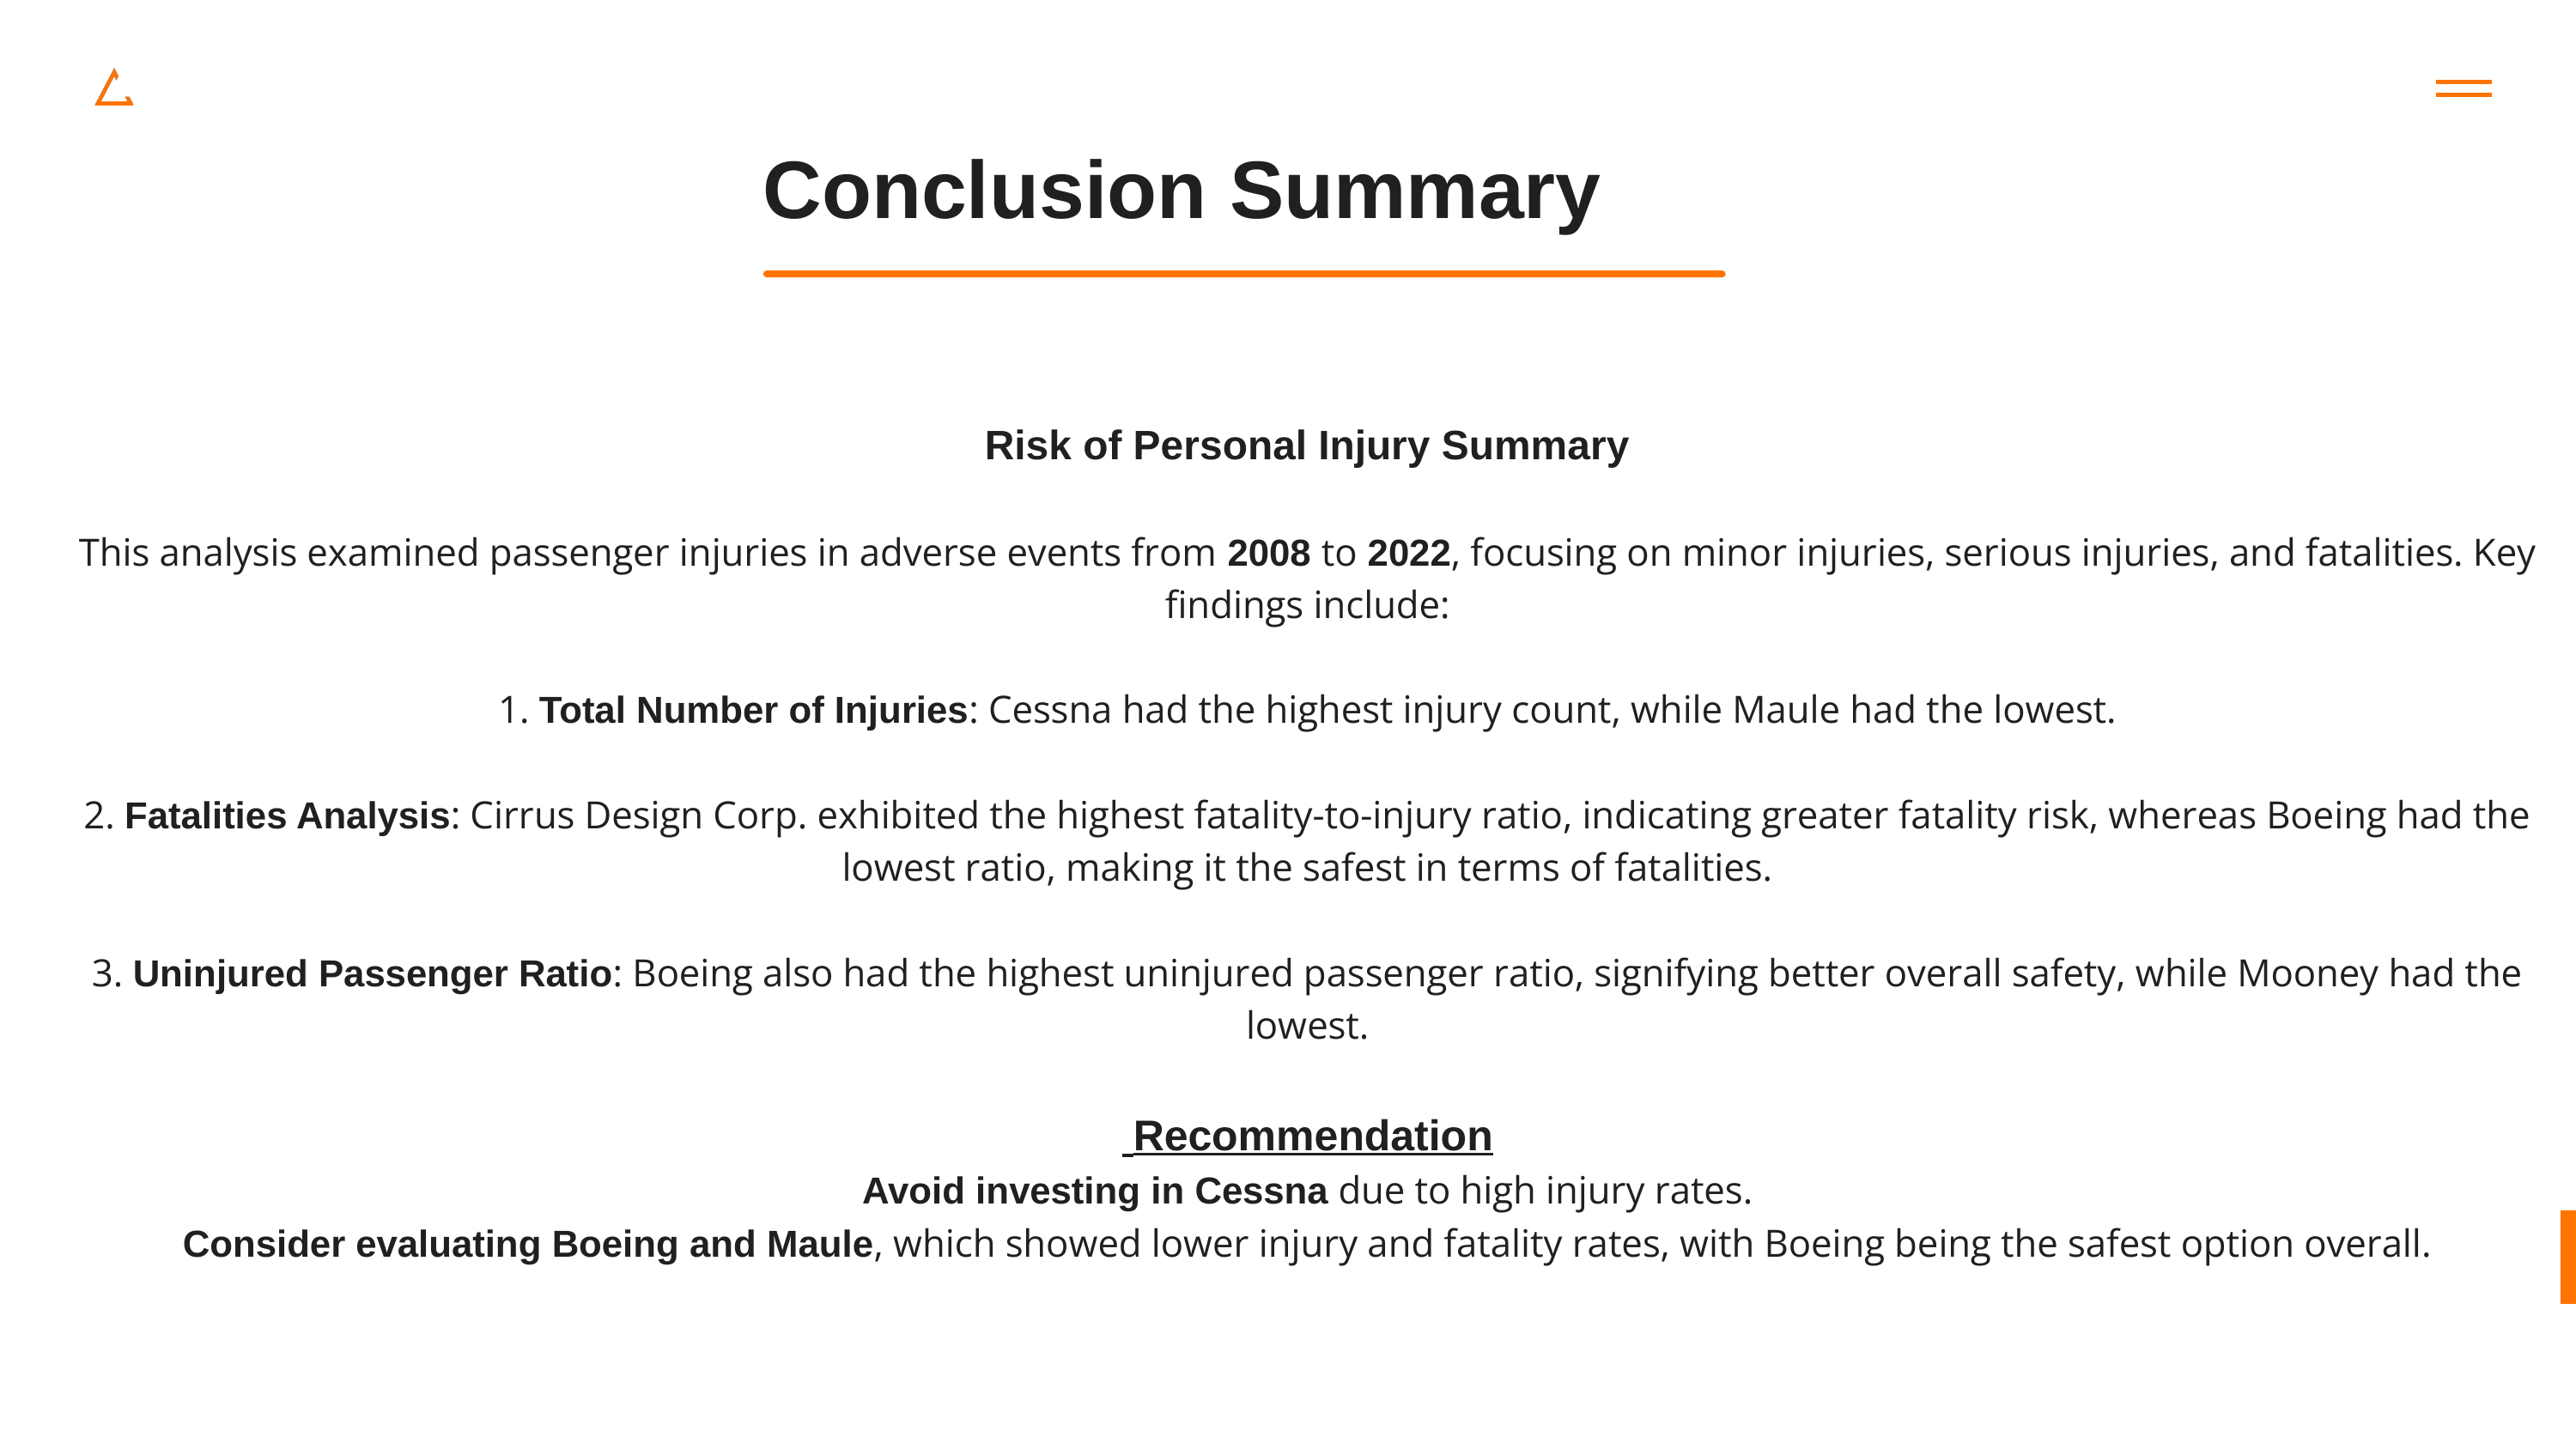

Conclusion Summary

Risk of Personal Injury Summary

This analysis examined passenger injuries in adverse events from 2008 to 2022, focusing on minor injuries, serious injuries, and fatalities. Key findings include:

1. Total Number of Injuries: Cessna had the highest injury count, while Maule had the lowest.

2. Fatalities Analysis: Cirrus Design Corp. exhibited the highest fatality-to-injury ratio, indicating greater fatality risk, whereas Boeing had the lowest ratio, making it the safest in terms of fatalities.

3. Uninjured Passenger Ratio: Boeing also had the highest uninjured passenger ratio, signifying better overall safety, while Mooney had the lowest.

 Recommendation
Avoid investing in Cessna due to high injury rates.
Consider evaluating Boeing and Maule, which showed lower injury and fatality rates, with Boeing being the safest option overall.